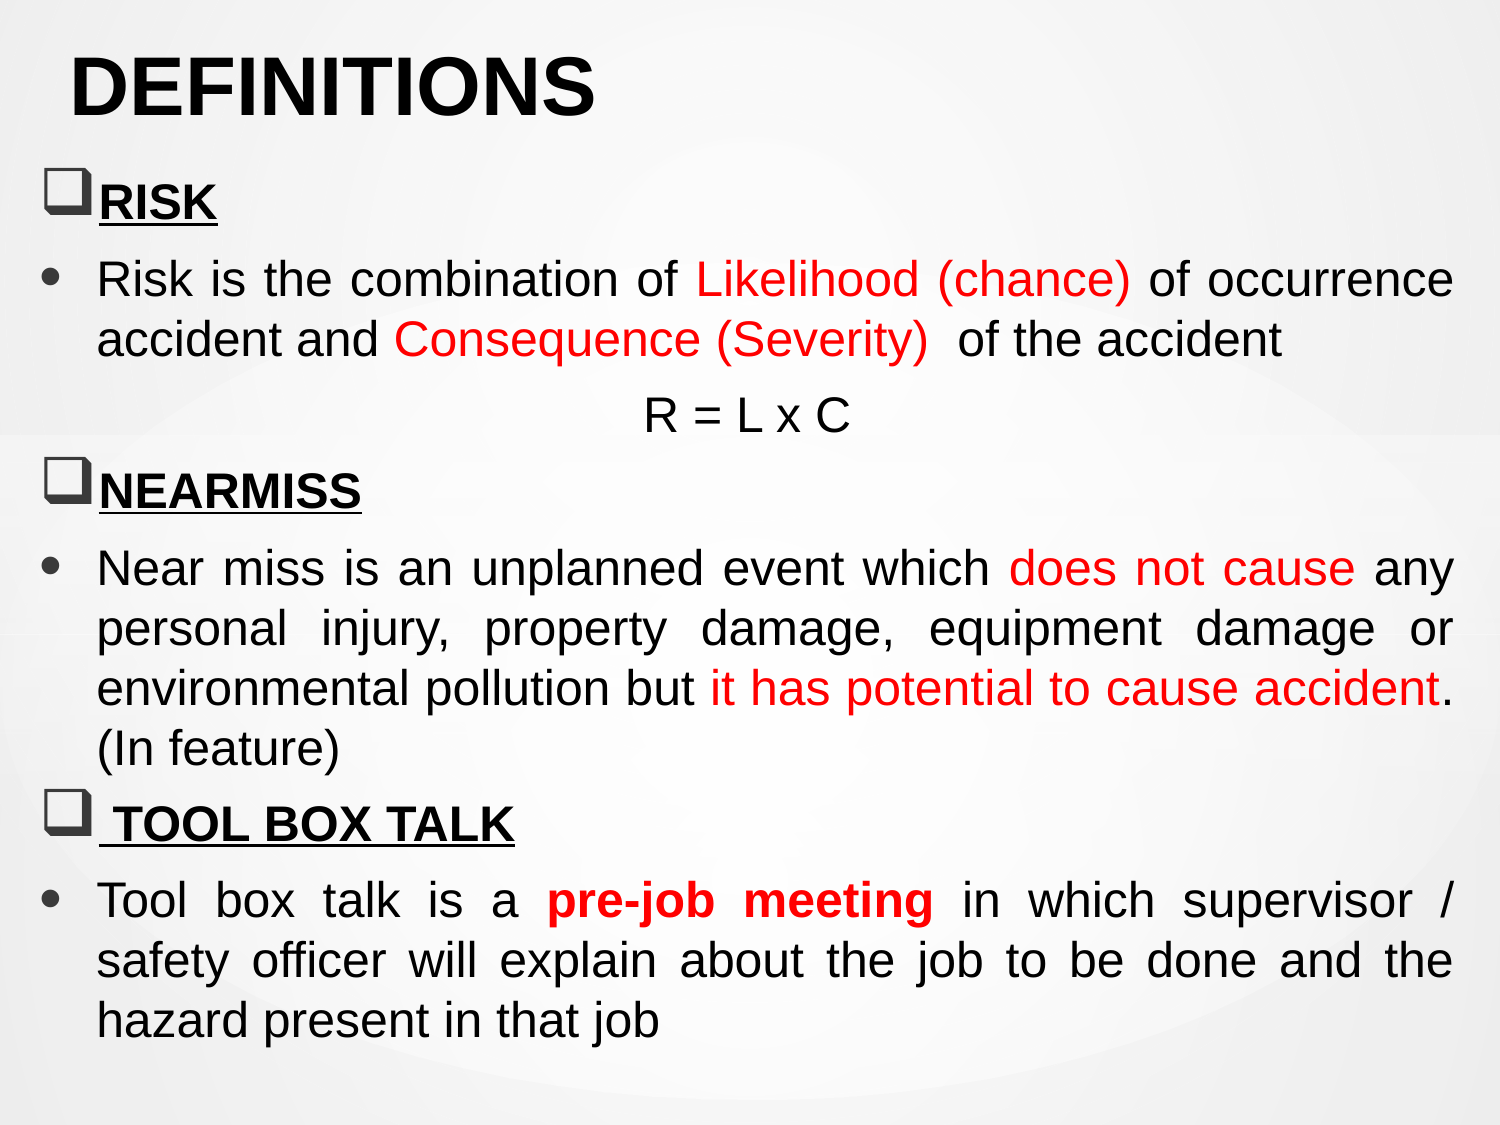

# DEFINITIONS
RISK
Risk is the combination of Likelihood (chance) of occurrence accident and Consequence (Severity)  of the accident
R = L x C
NEARMISS
Near miss is an unplanned event which does not cause any personal injury, property damage, equipment damage or environmental pollution but it has potential to cause accident. (In feature)
 TOOL BOX TALK
Tool box talk is a pre-job meeting in which supervisor / safety officer will explain about the job to be done and the hazard present in that job